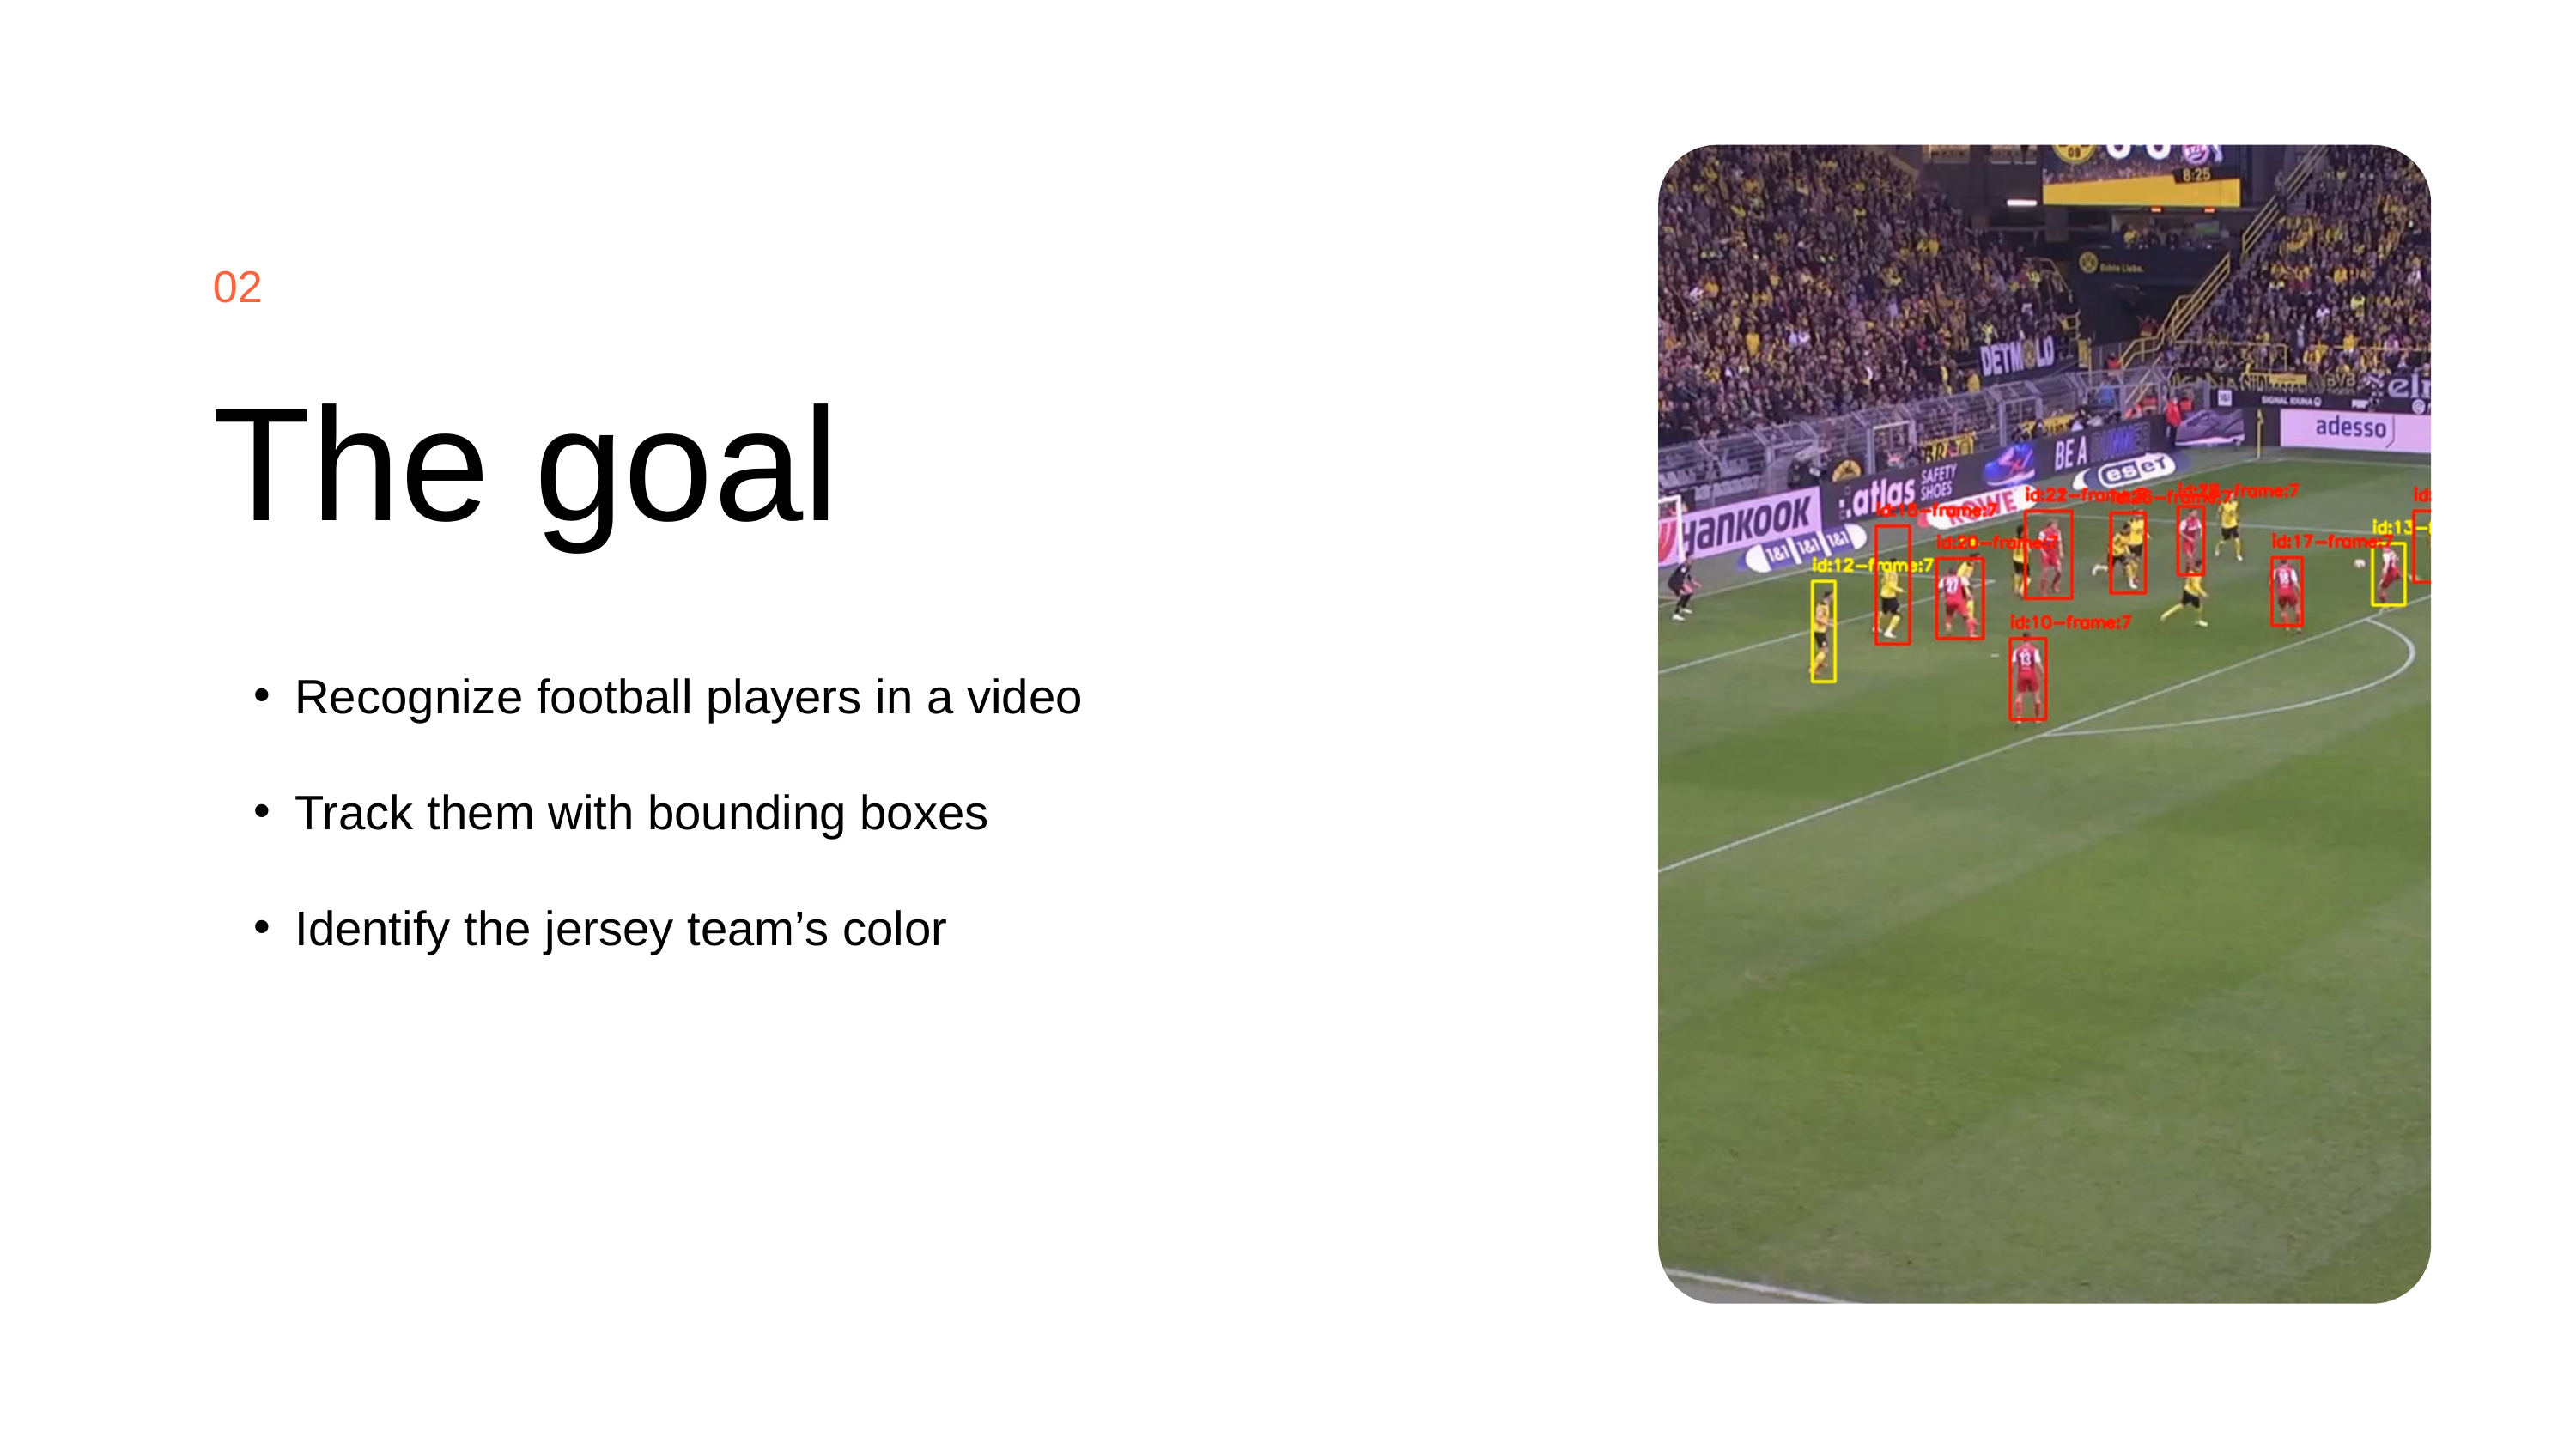

02
The goal
Recognize football players in a video
Track them with bounding boxes
Identify the jersey team’s color